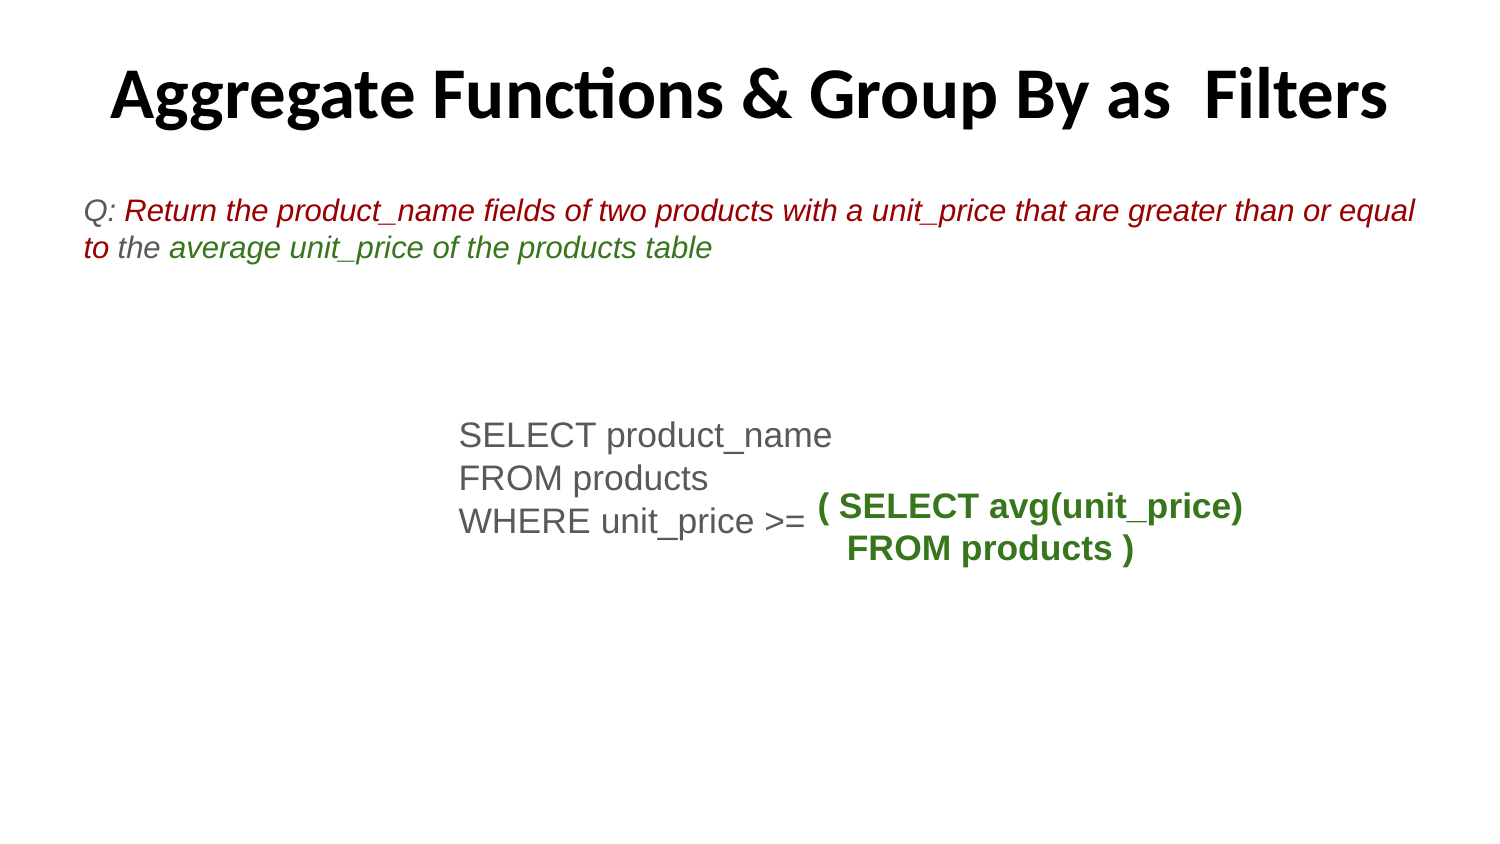

# Aggregate Functions & Group By as  Filters
Q: Return the product_name fields of two products with a unit_price that are greater than or equal to the average unit_price of the products table

SELECT product_name
FROM products
WHERE unit_price >=
( SELECT avg(unit_price)
   FROM products )